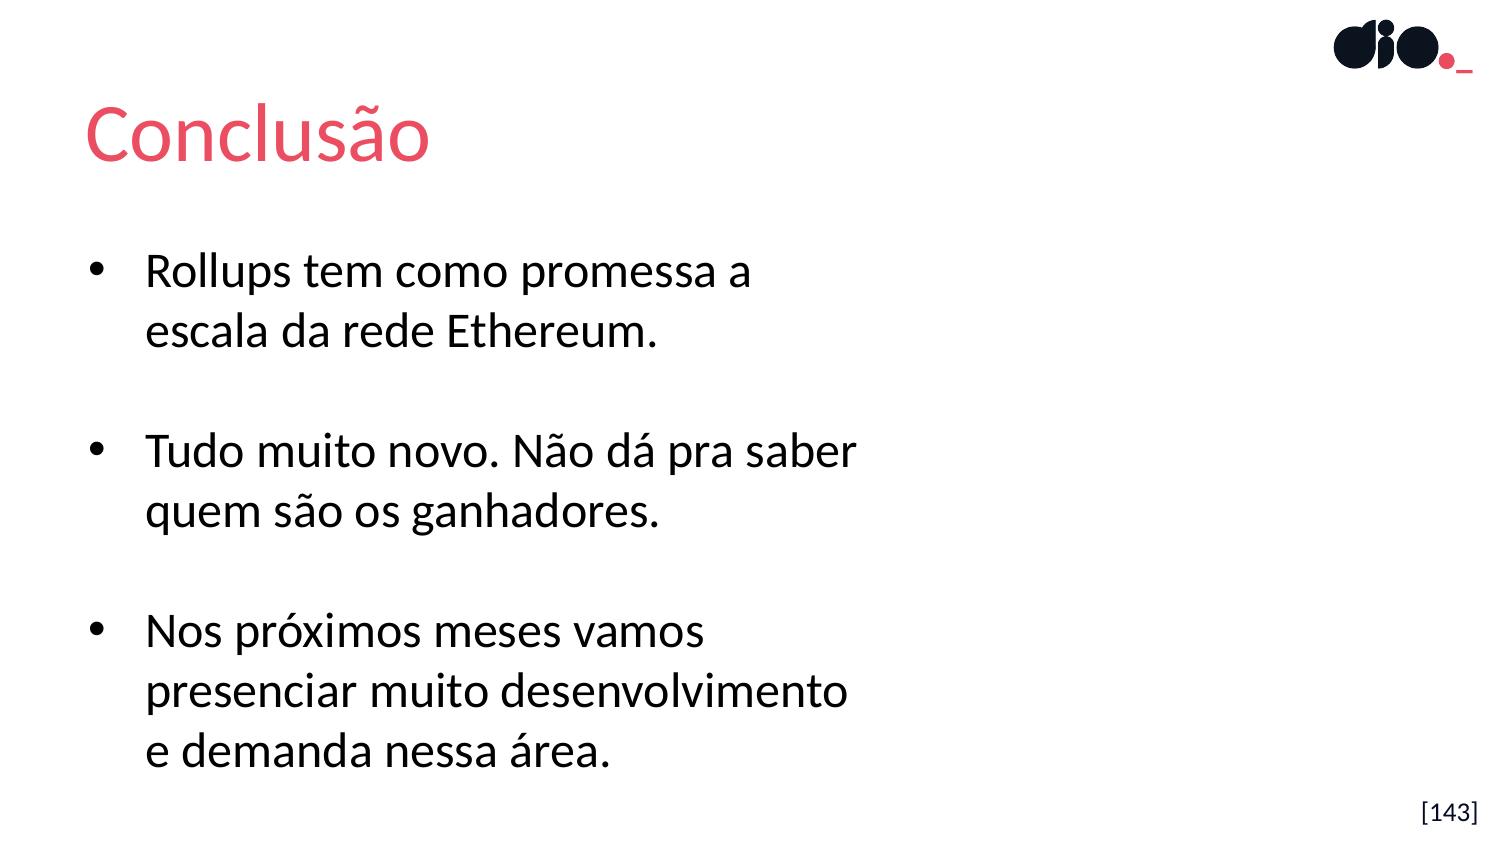

Conclusão
Rollups tem como promessa a escala da rede Ethereum.

Tudo muito novo. Não dá pra saber quem são os ganhadores.

Nos próximos meses vamos presenciar muito desenvolvimento e demanda nessa área.
[143]